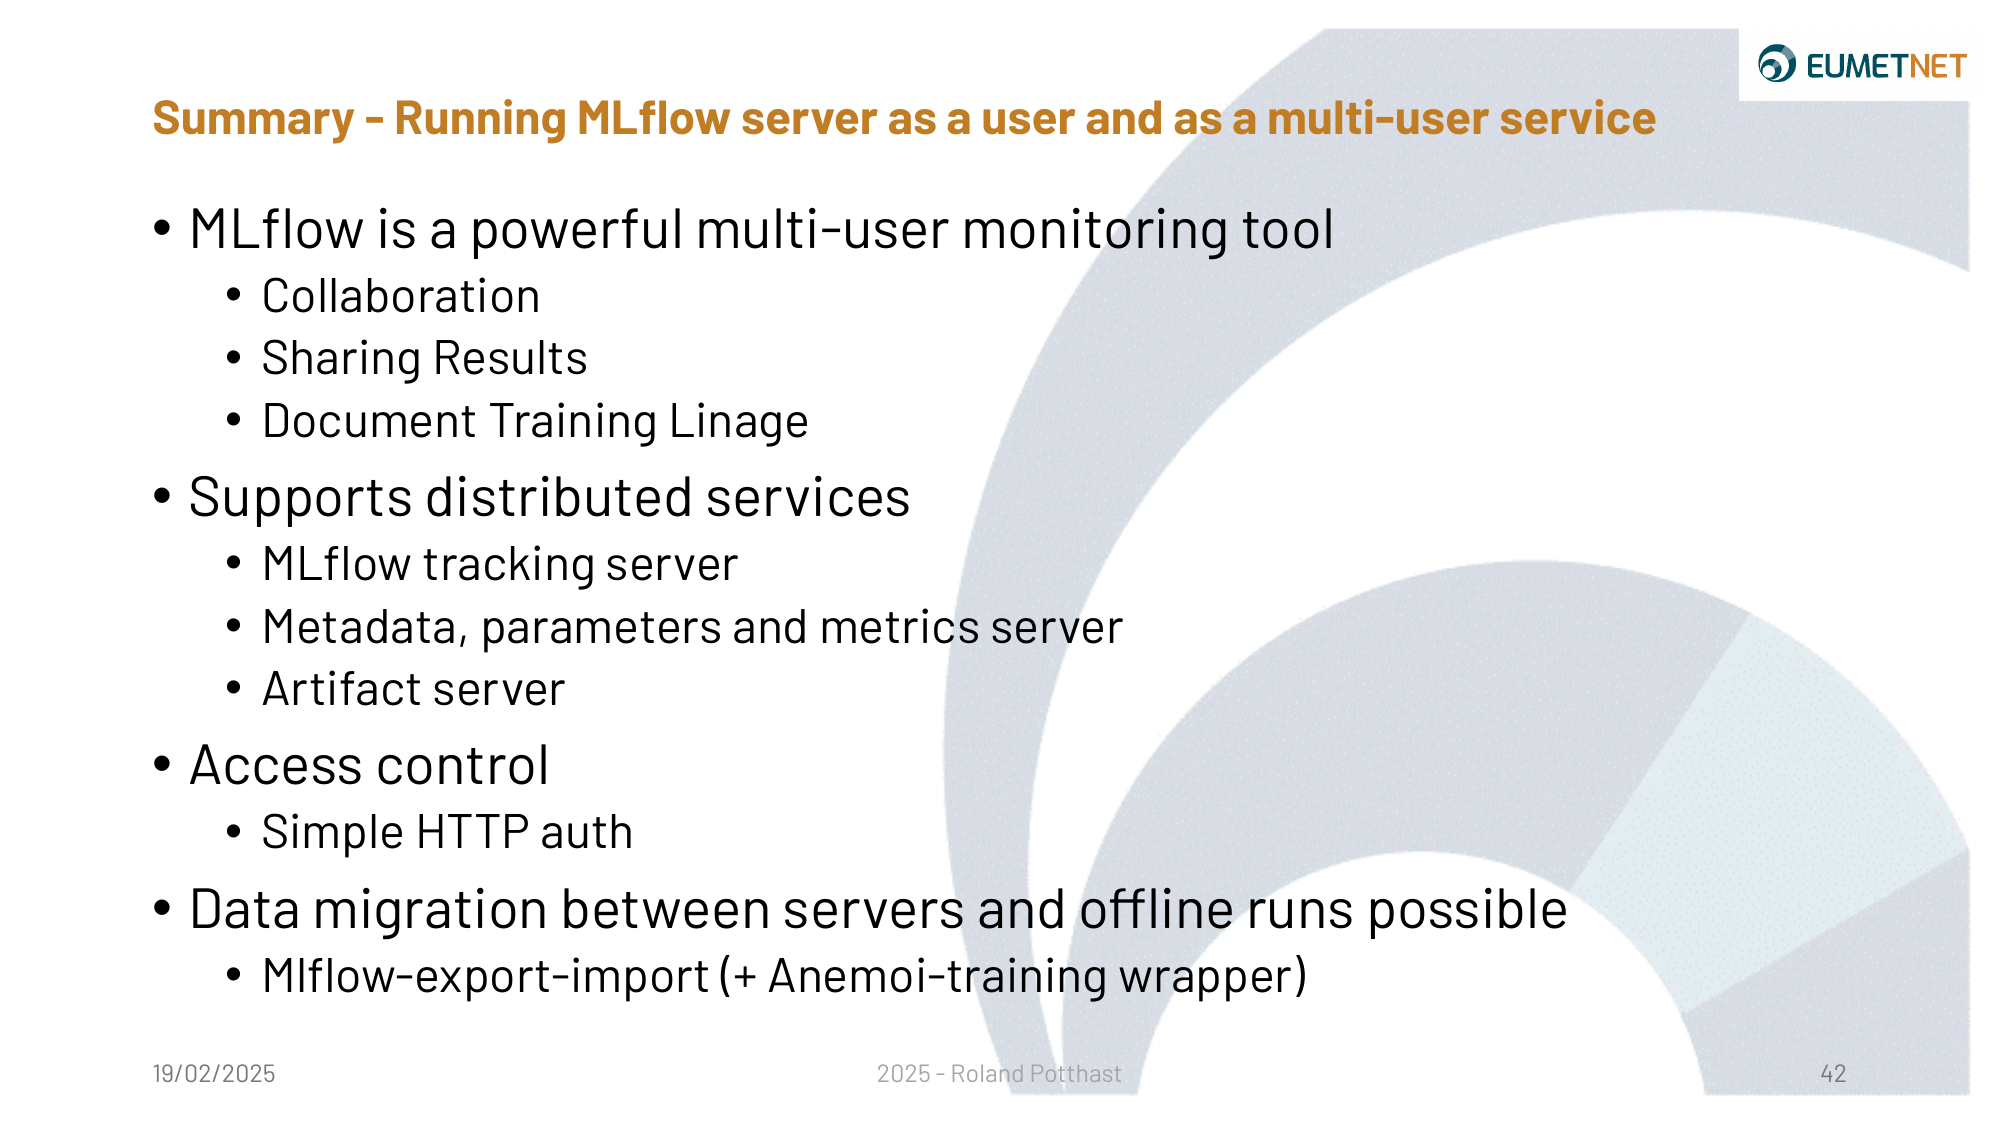

# Summary - Running MLflow server as a user and as a multi-user service
MLflow is a powerful multi-user monitoring tool
Collaboration
Sharing Results
Document Training Linage
Supports distributed services
MLflow tracking server
Metadata, parameters and metrics server
Artifact server
Access control
Simple HTTP auth
Data migration between servers and offline runs possible
Mlflow-export-import (+ Anemoi-training wrapper)
19/02/2025
2025 - Roland Potthast
42